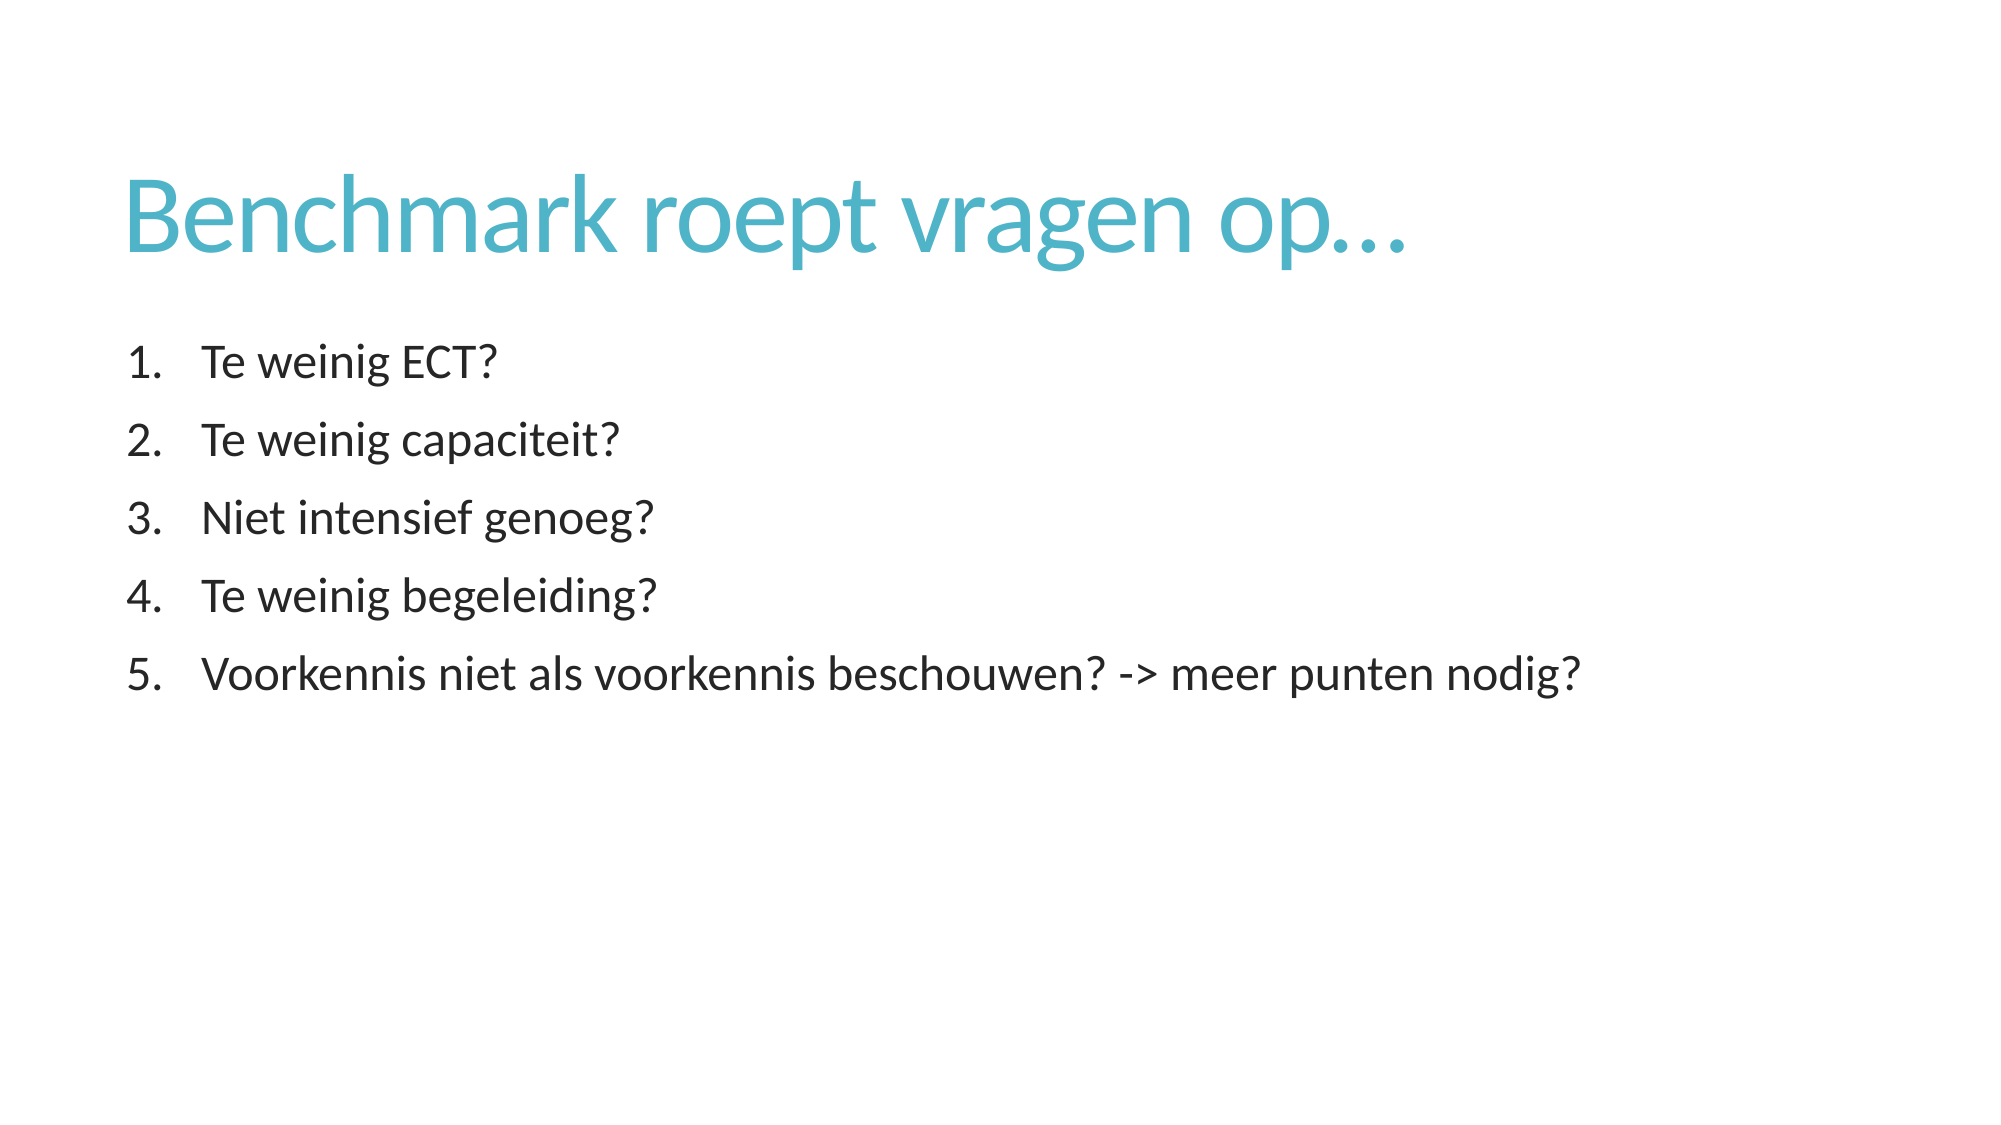

# Benchmark roept vragen op…
Te weinig ECT?
Te weinig capaciteit?
Niet intensief genoeg?
Te weinig begeleiding?
Voorkennis niet als voorkennis beschouwen? -> meer punten nodig?